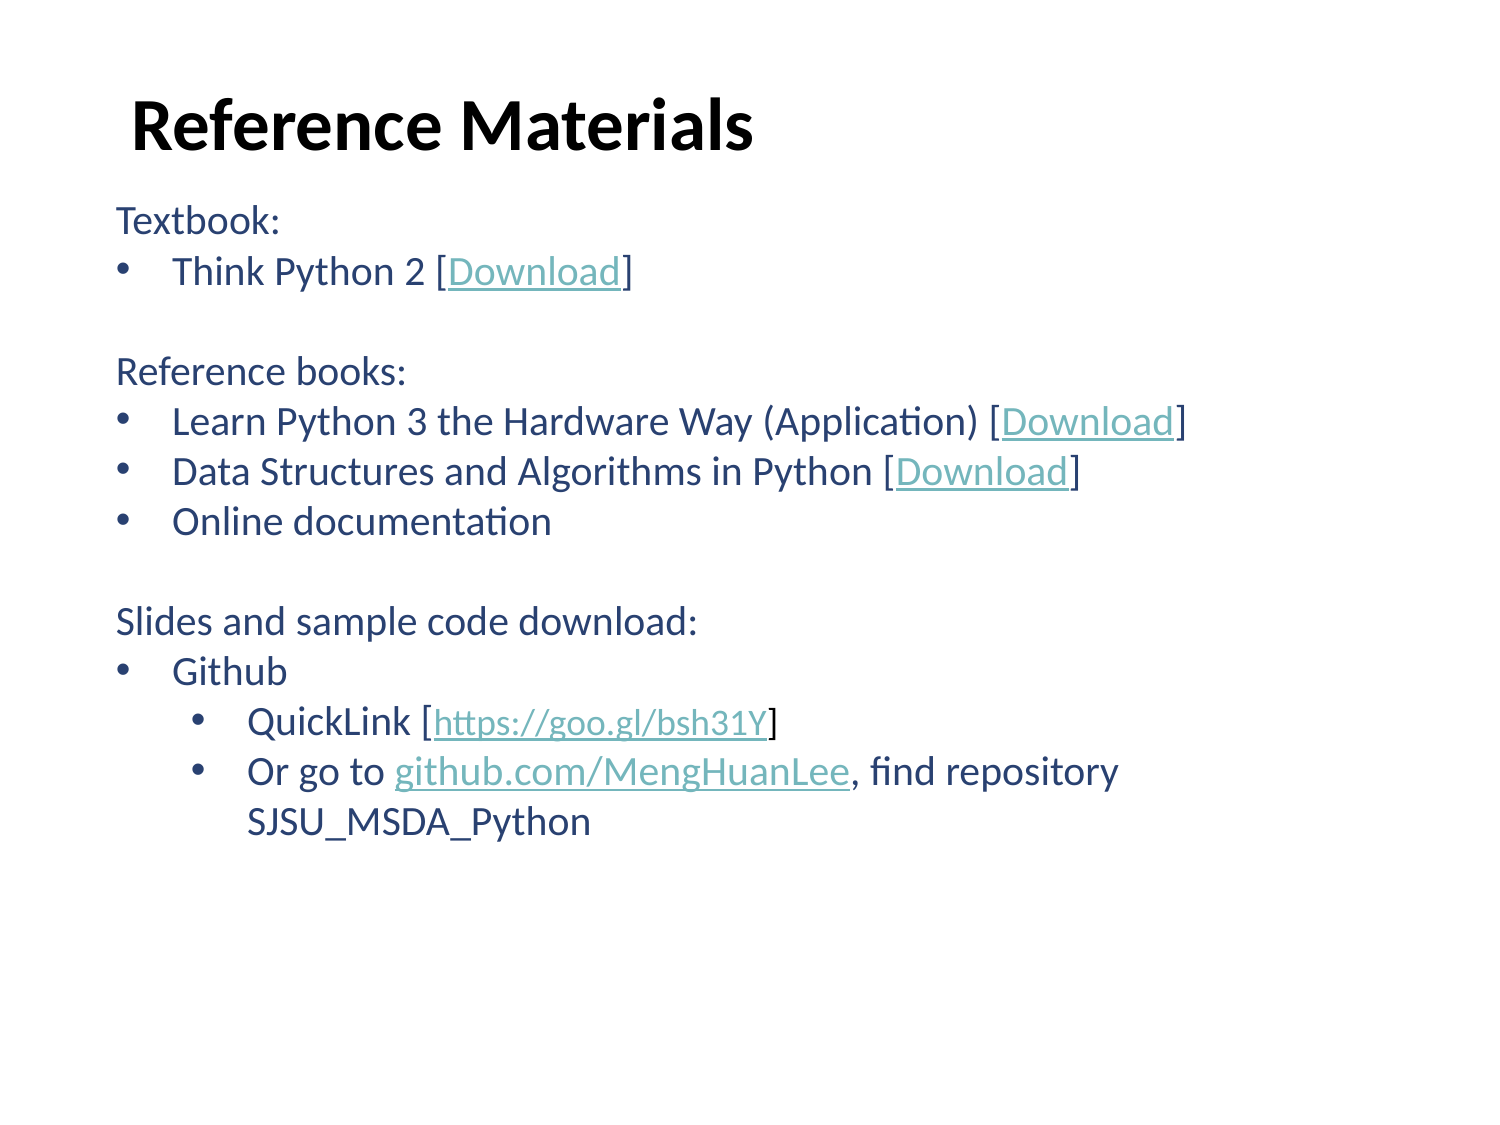

Reference Materials
Textbook:
Think Python 2 [Download]

Reference books:
Learn Python 3 the Hardware Way (Application) [Download]
Data Structures and Algorithms in Python [Download]
Online documentation

Slides and sample code download:
Github
QuickLink [https://goo.gl/bsh31Y]
Or go to github.com/MengHuanLee, find repository SJSU_MSDA_Python